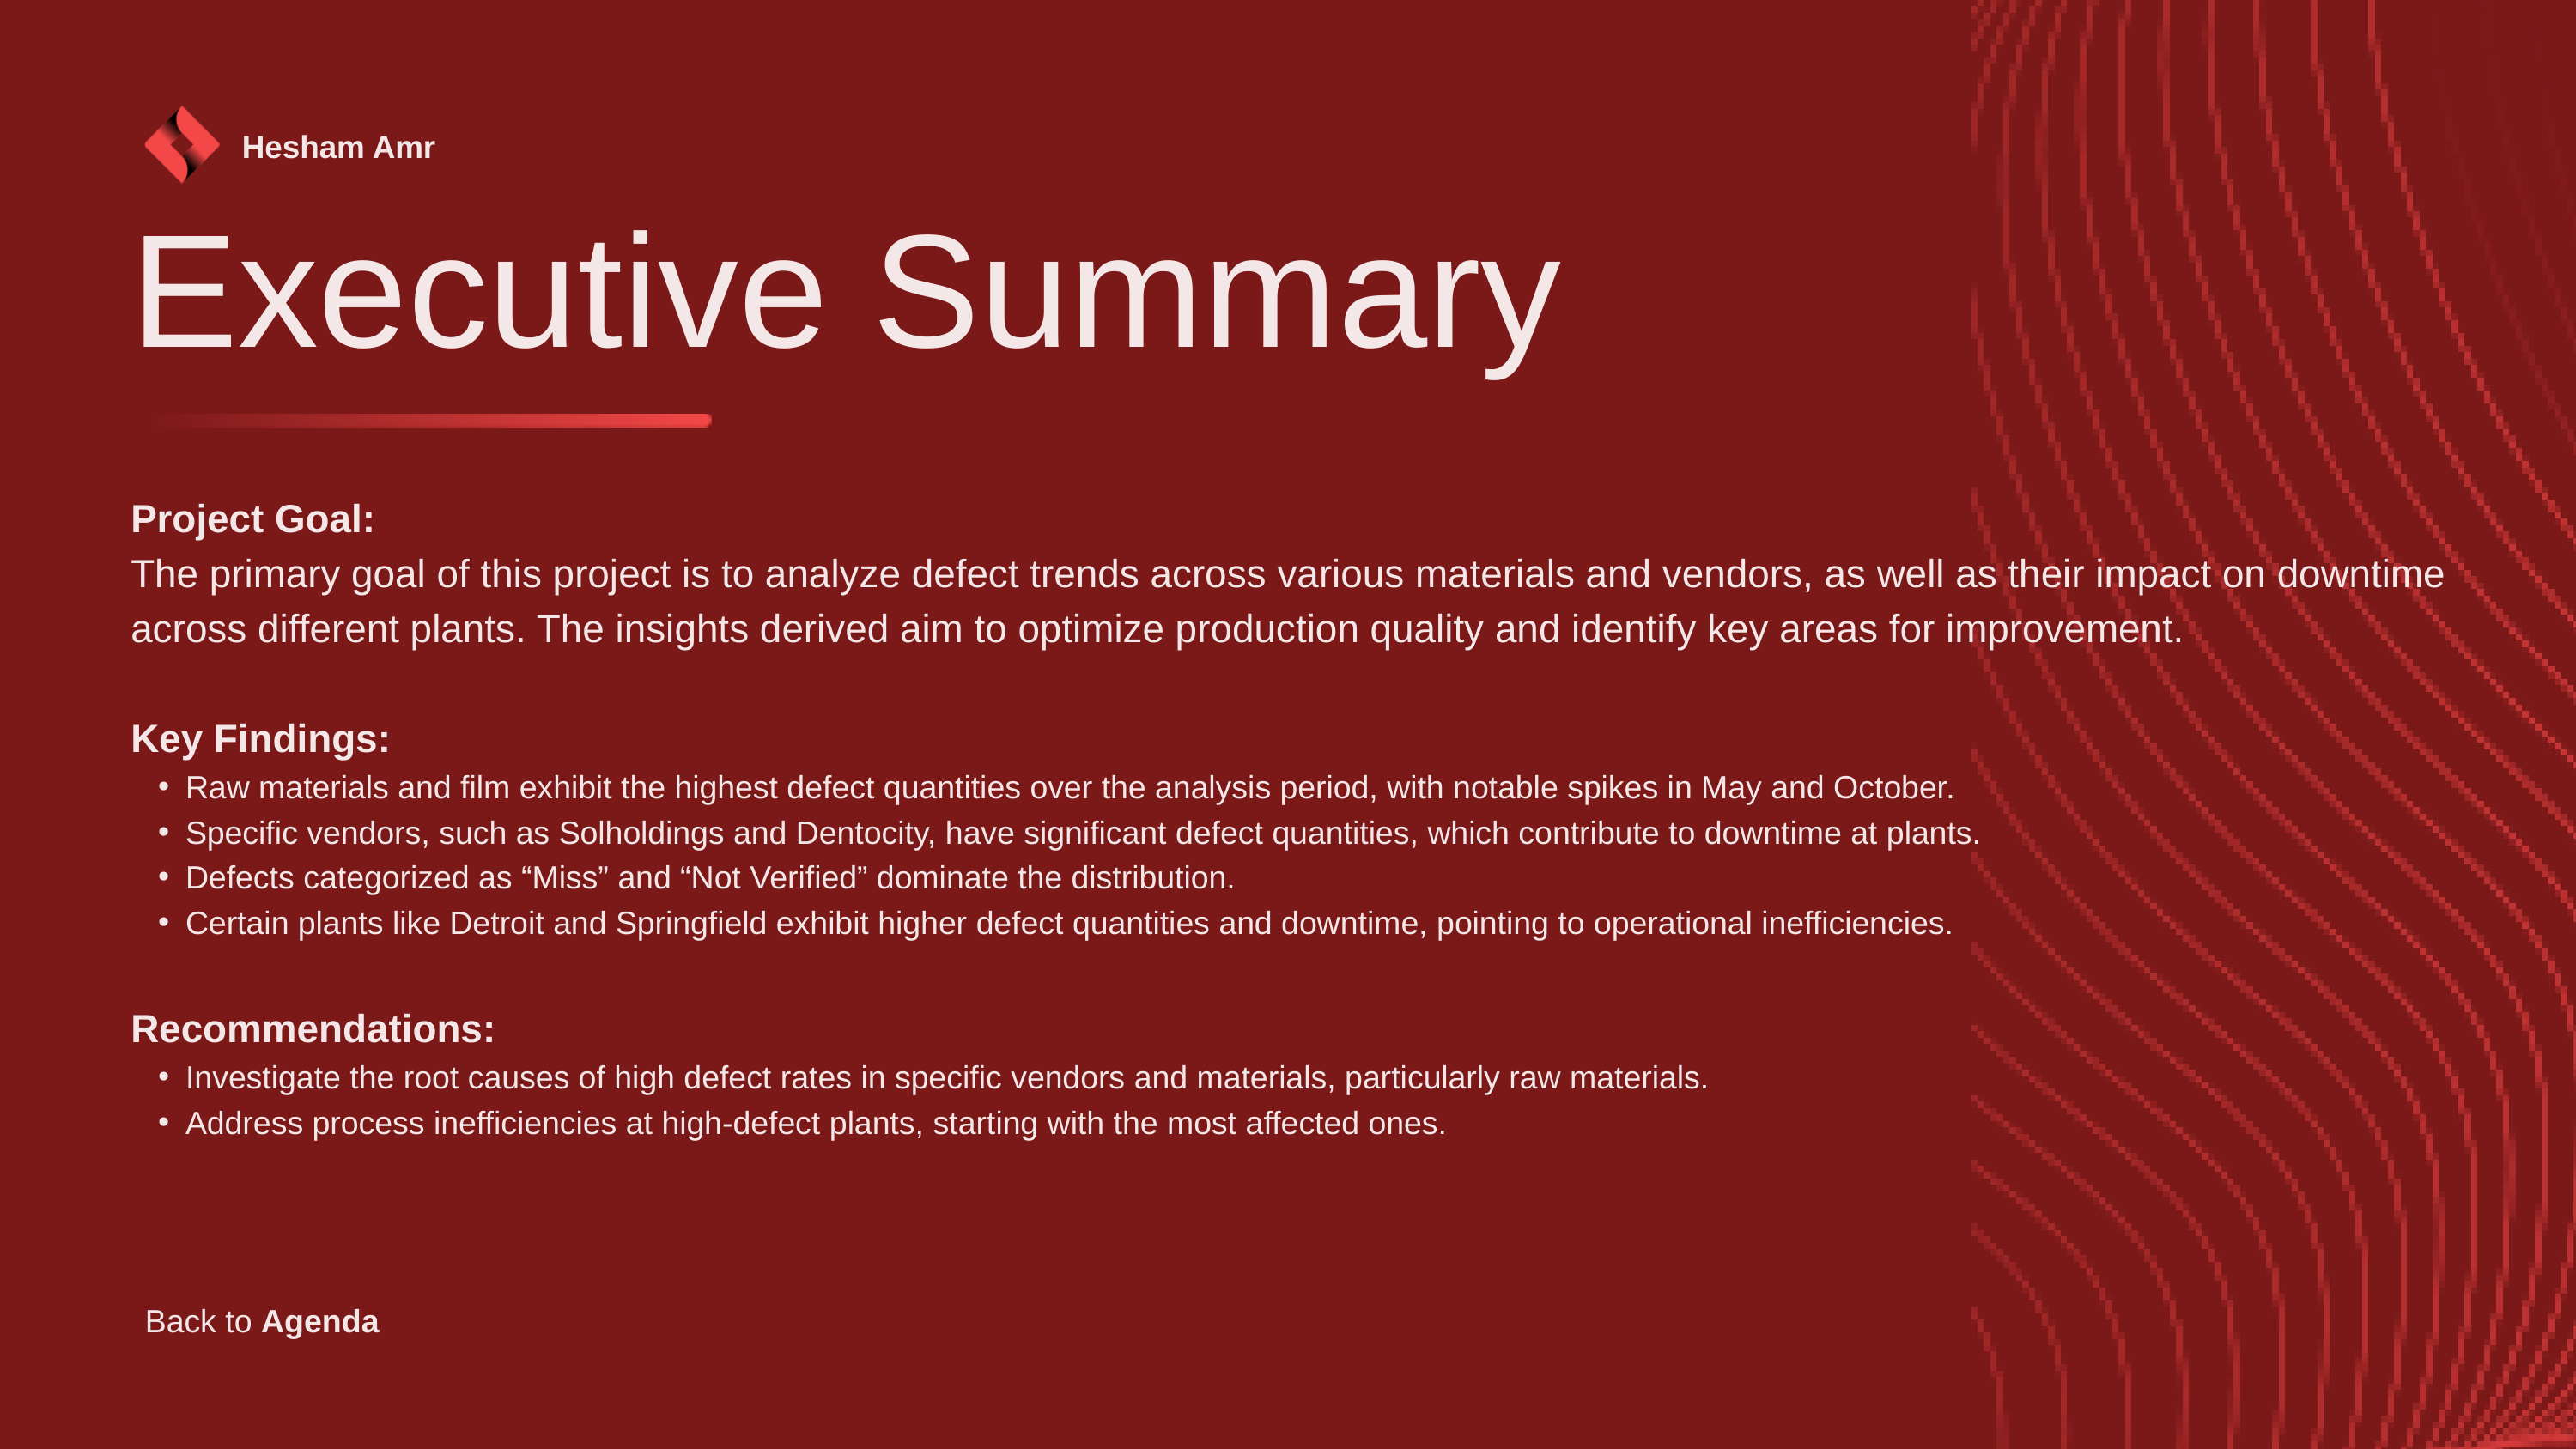

Hesham Amr
Executive Summary

Project Goal:
The primary goal of this project is to analyze defect trends across various materials and vendors, as well as their impact on downtime across different plants. The insights derived aim to optimize production quality and identify key areas for improvement.

Key Findings:
Raw materials and film exhibit the highest defect quantities over the analysis period, with notable spikes in May and October.
Specific vendors, such as Solholdings and Dentocity, have significant defect quantities, which contribute to downtime at plants.
Defects categorized as “Miss” and “Not Verified” dominate the distribution.
Certain plants like Detroit and Springfield exhibit higher defect quantities and downtime, pointing to operational inefficiencies.

Recommendations:
Investigate the root causes of high defect rates in specific vendors and materials, particularly raw materials.
Address process inefficiencies at high-defect plants, starting with the most affected ones.

Back to Agenda